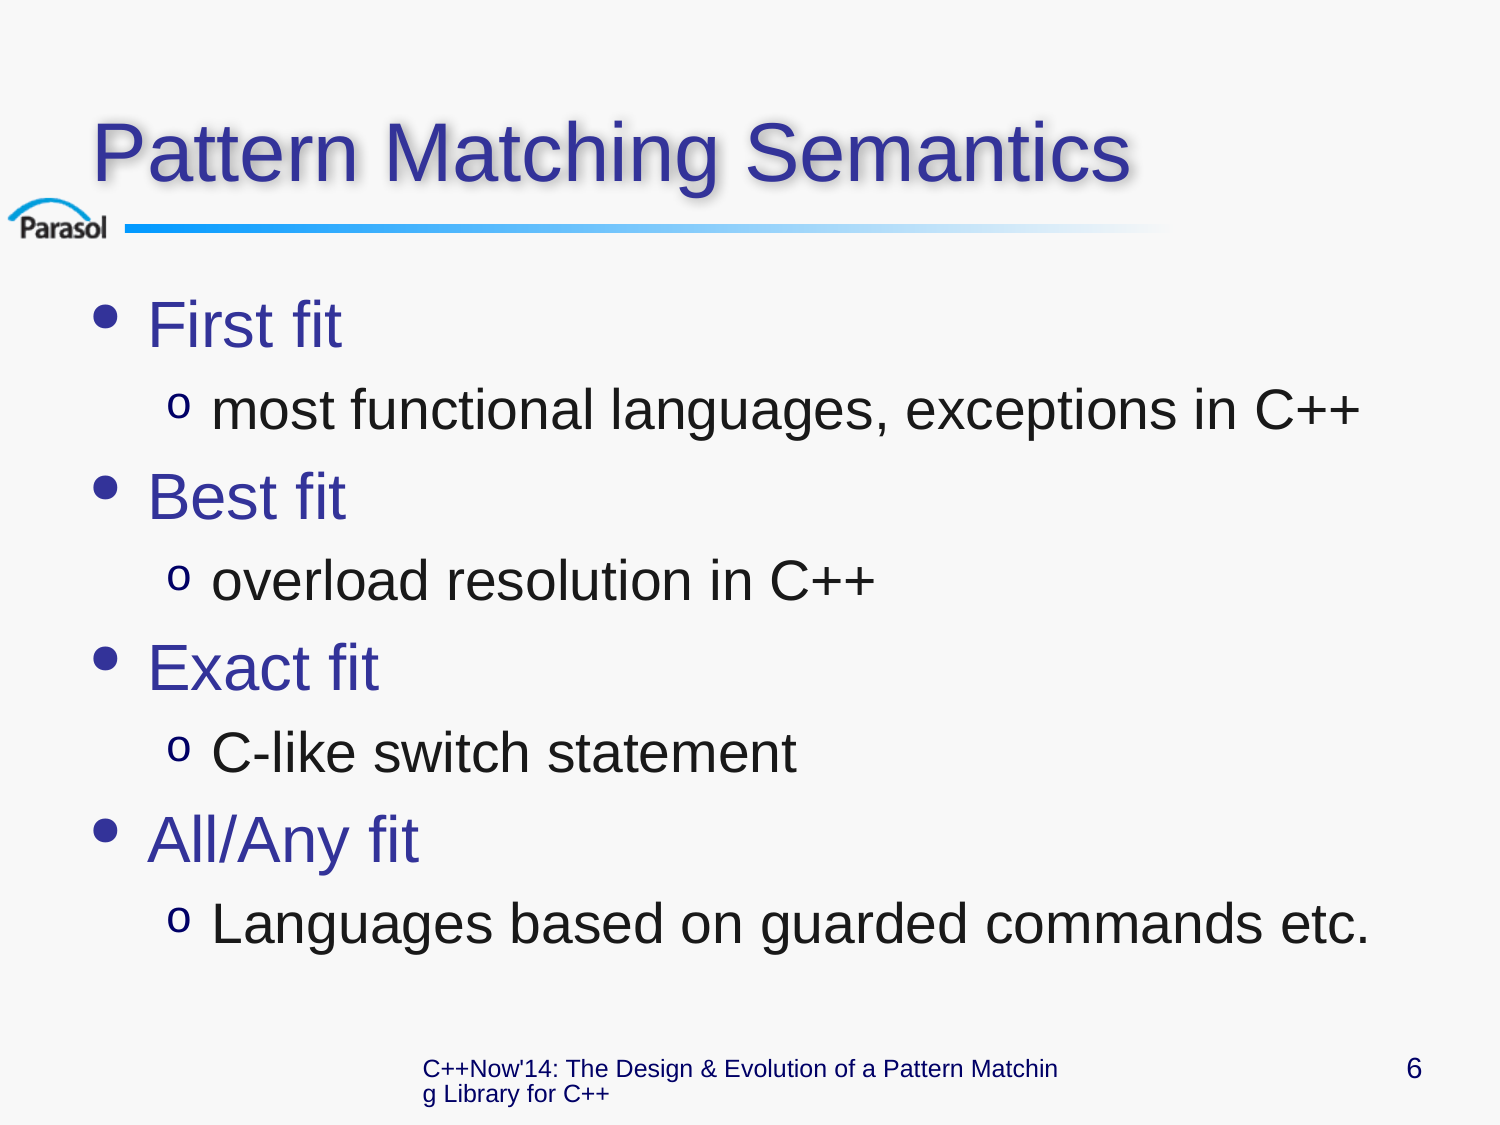

# Pattern Matching Semantics
First fit
most functional languages, exceptions in C++
Best fit
overload resolution in C++
Exact fit
C-like switch statement
All/Any fit
Languages based on guarded commands etc.
C++Now'14: The Design & Evolution of a Pattern Matching Library for C++
6